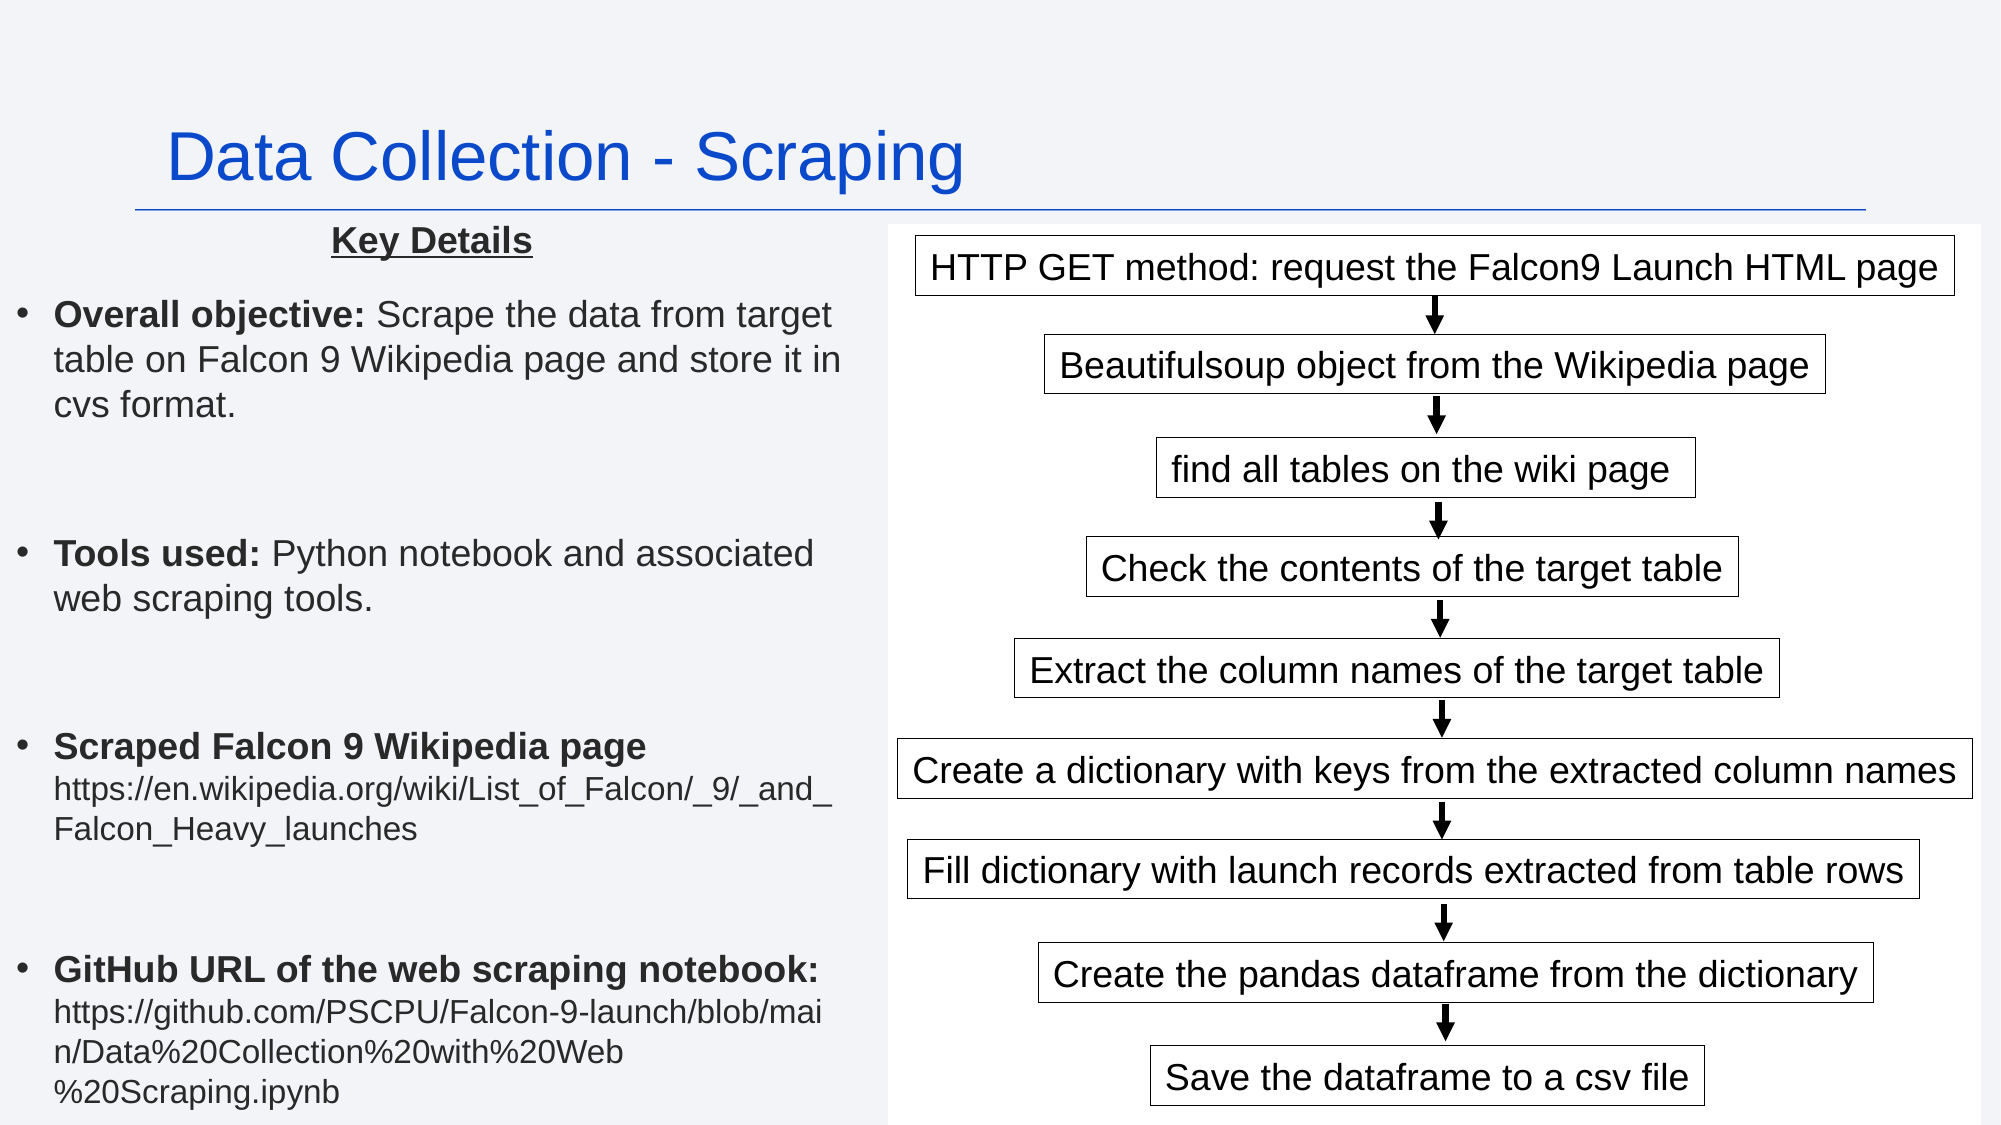

Data Collection - Scraping
                              Key Details
Overall objective: Scrape the data from target table on Falcon 9 Wikipedia page and store it in cvs format.

Tools used: Python notebook and associated web scraping tools.

Scraped Falcon 9 Wikipedia page https://en.wikipedia.org/wiki/List_of_Falcon/_9/_and_Falcon_Heavy_launches

GitHub URL of the web scraping notebook: https://github.com/PSCPU/Falcon-9-launch/blob/main/Data%20Collection%20with%20Web%20Scraping.ipynb

HTTP GET method: request the Falcon9 Launch HTML page
Beautifulsoup object from the Wikipedia page
find all tables on the wiki page
Check the contents of the target table
Extract the column names of the target table
Create a dictionary with keys from the extracted column names
Fill dictionary with launch records extracted from table rows
Create the pandas dataframe from the dictionary
9
Save the dataframe to a csv file